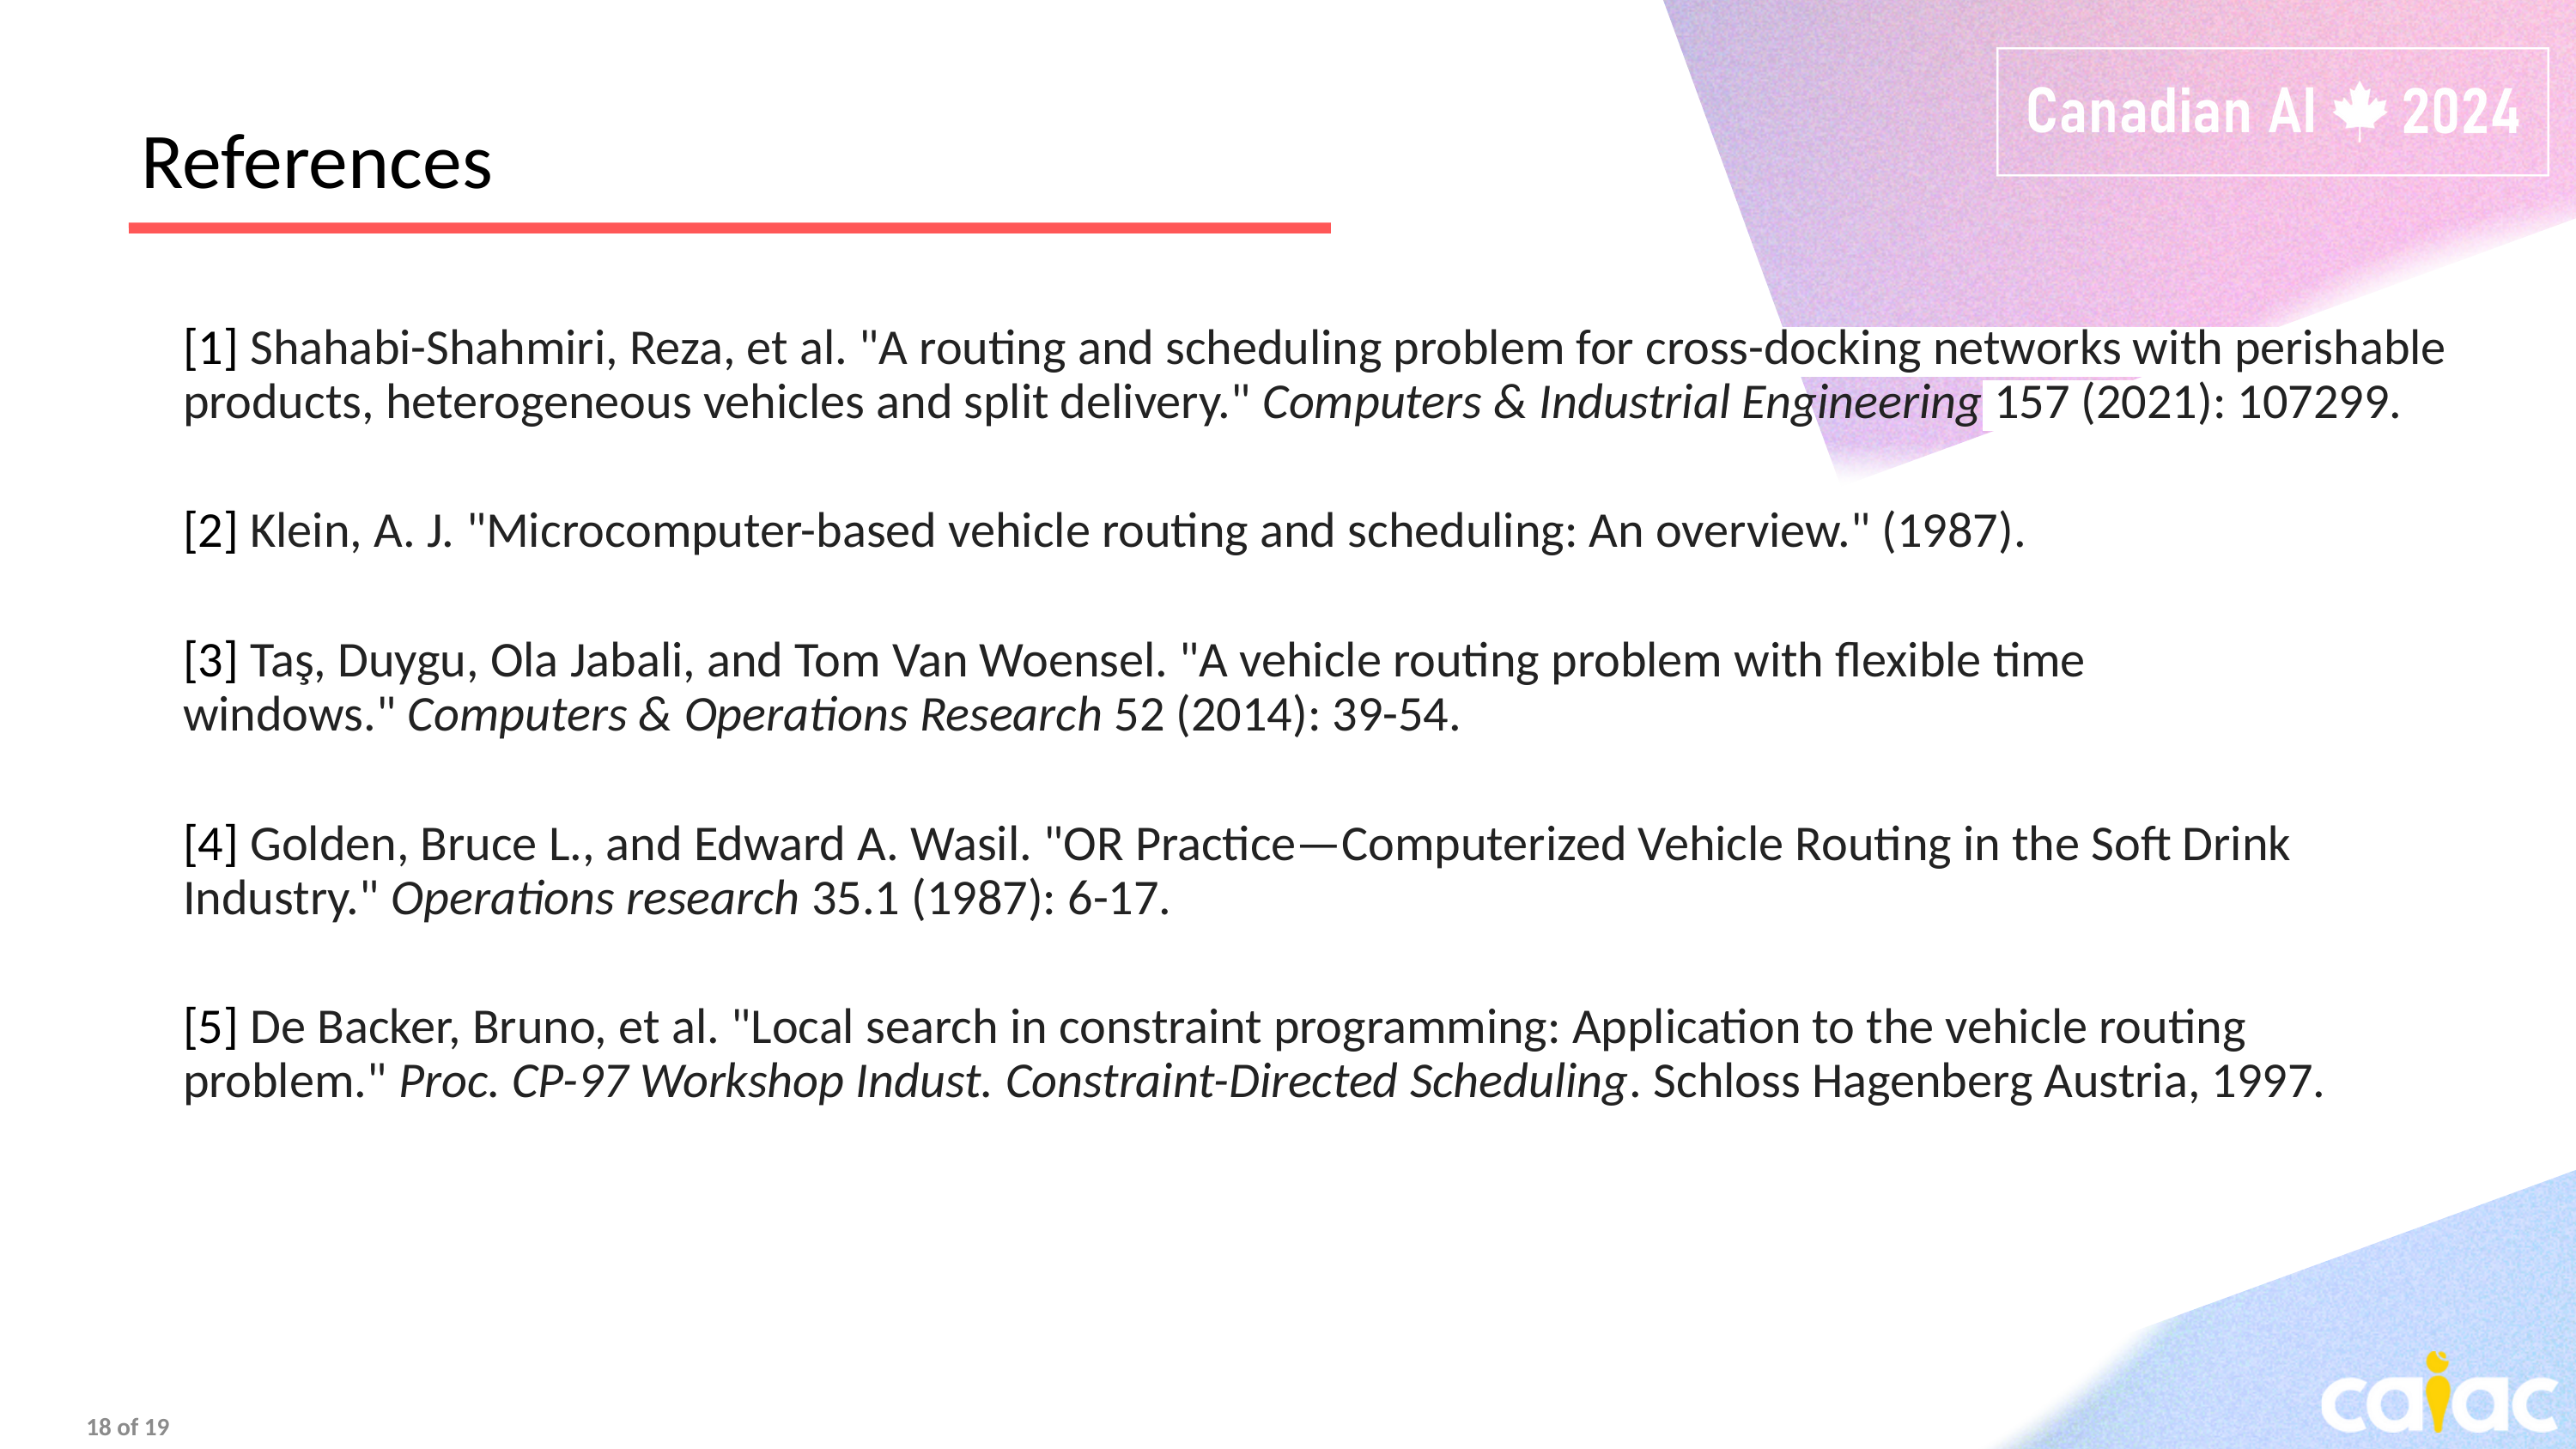

References

[1] Shahabi-Shahmiri, Reza, et al. "A routing and scheduling problem for cross-docking networks with perishable products, heterogeneous vehicles and split delivery." Computers & Industrial Engineering 157 (2021): 107299.

[2] Klein, A. J. "Microcomputer-based vehicle routing and scheduling: An overview." (1987).

[3] Taş, Duygu, Ola Jabali, and Tom Van Woensel. "A vehicle routing problem with flexible time windows." Computers & Operations Research 52 (2014): 39-54.

[4] Golden, Bruce L., and Edward A. Wasil. "OR Practice—Computerized Vehicle Routing in the Soft Drink Industry." Operations research 35.1 (1987): 6-17.

[5] De Backer, Bruno, et al. "Local search in constraint programming: Application to the vehicle routing problem." Proc. CP-97 Workshop Indust. Constraint-Directed Scheduling. Schloss Hagenberg Austria, 1997.

18 of 19